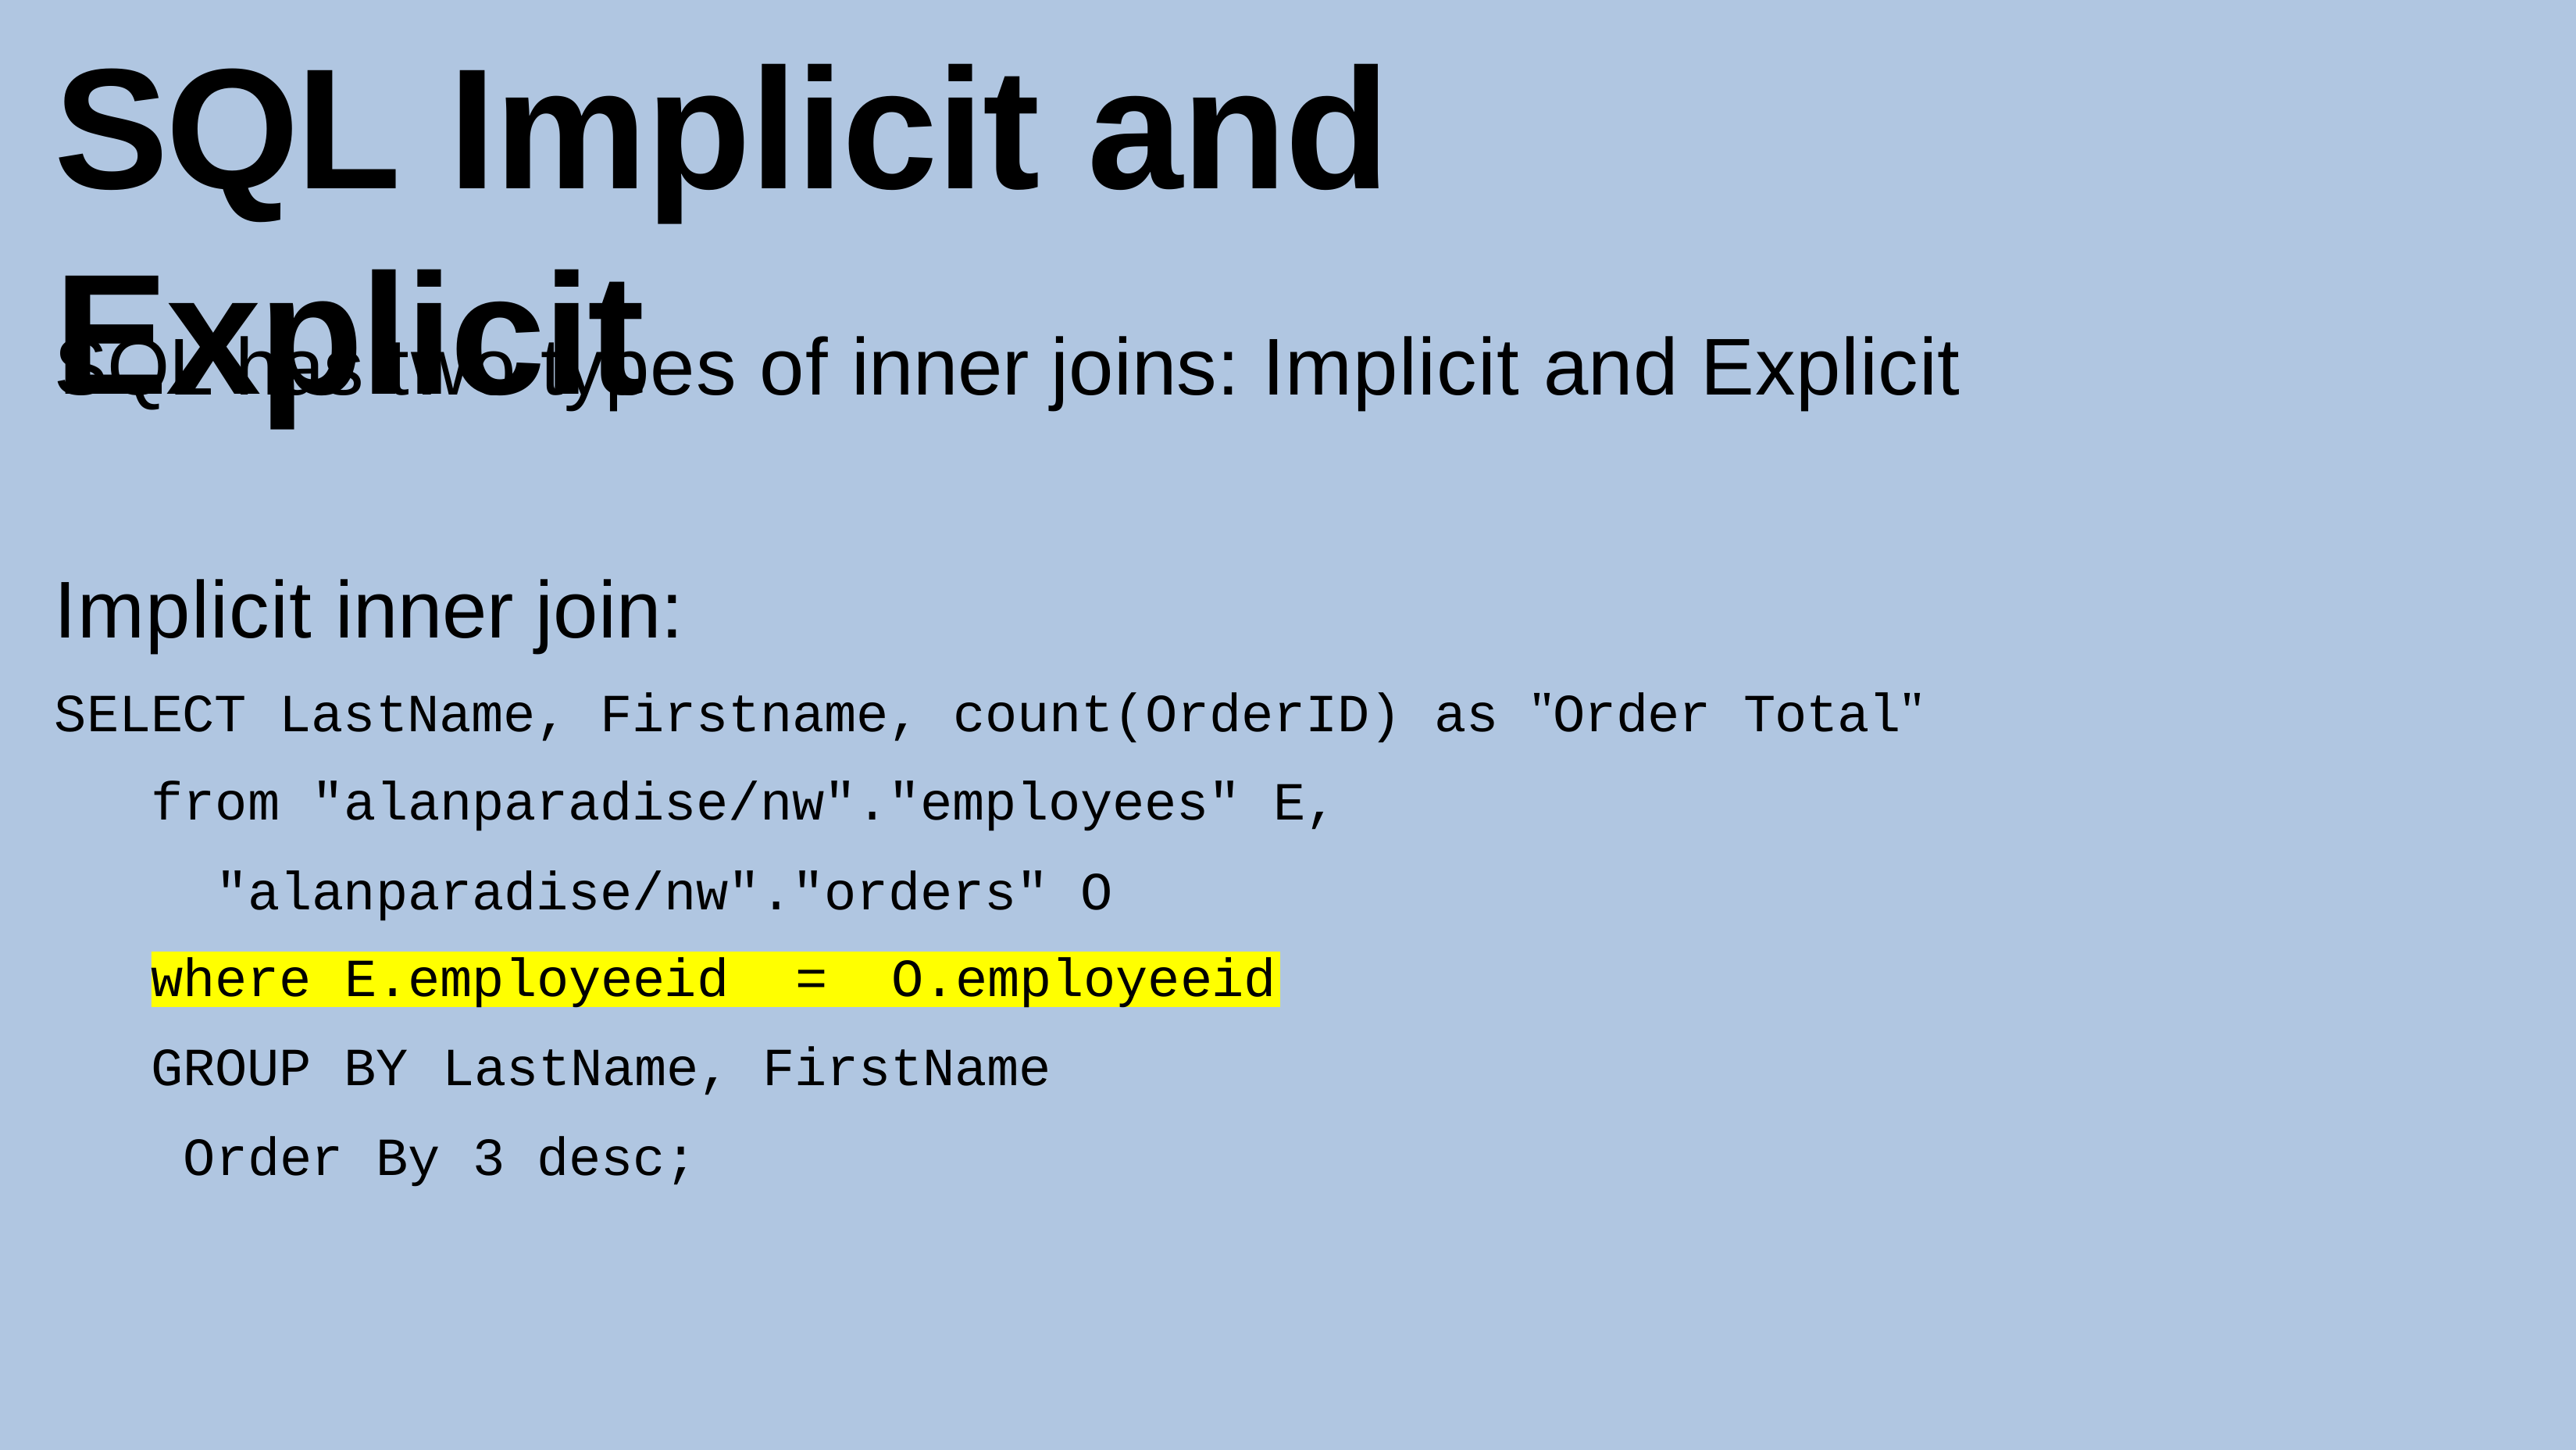

# SQL Implicit and Explicit
SQL has two types of inner joins: Implicit and Explicit

Implicit inner join:
SELECT LastName, Firstname, count(OrderID) as "Order Total"  from "alanparadise/nw"."employees" E,
"alanparadise/nw"."orders" O
where E.employeeid	=	O.employeeid
GROUP BY	LastName, FirstName  Order By 3 desc;